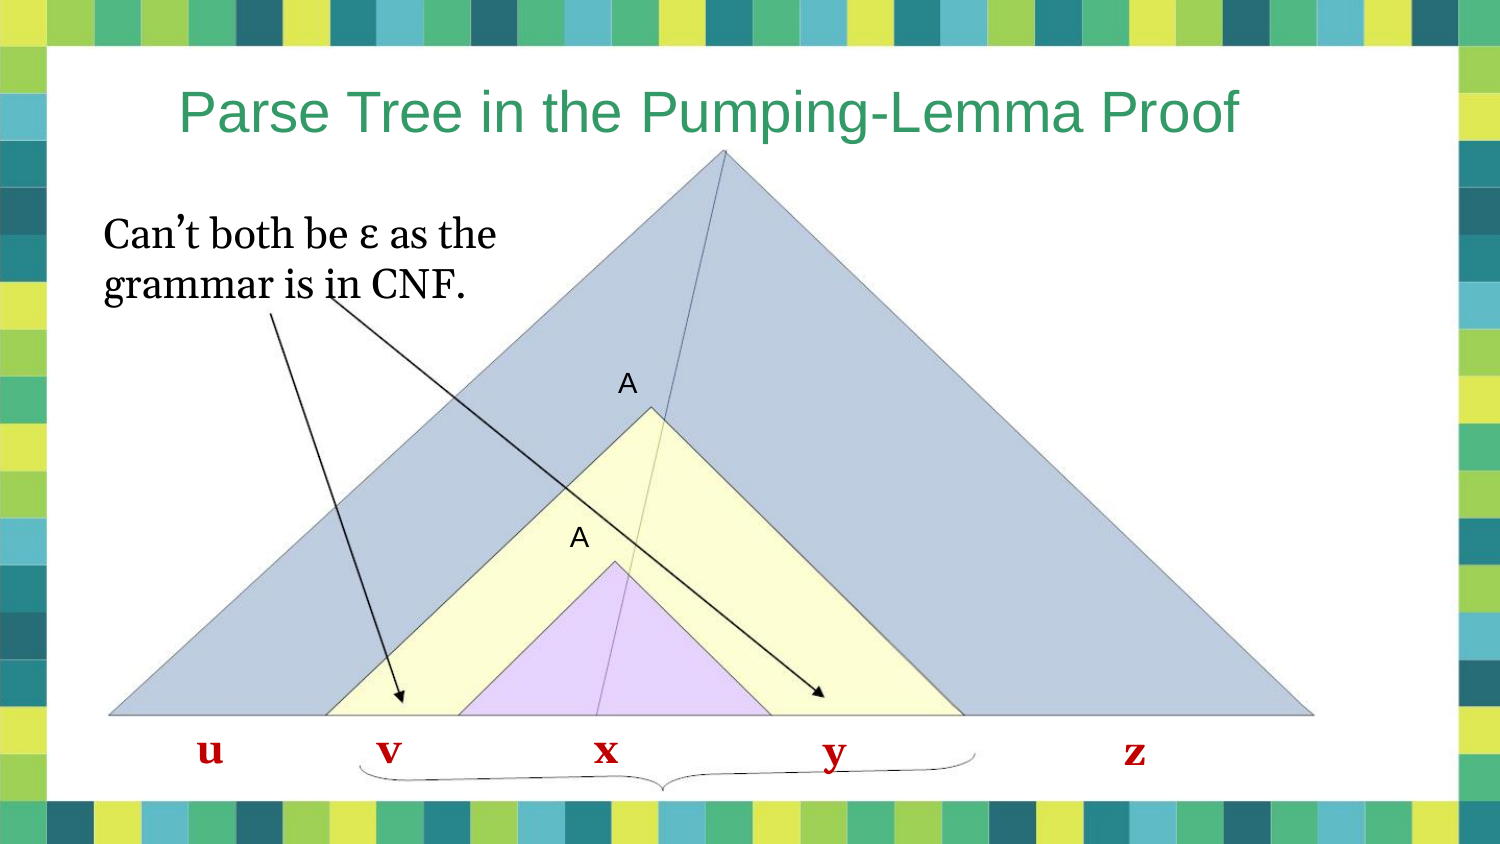

Parse Tree in the Pumping-Lemma Proof
Can’t both be ε as the
grammar is in CNF.
A
A
u
v
x
y
z
5/31/2021
Dr. Sandeep Rathor